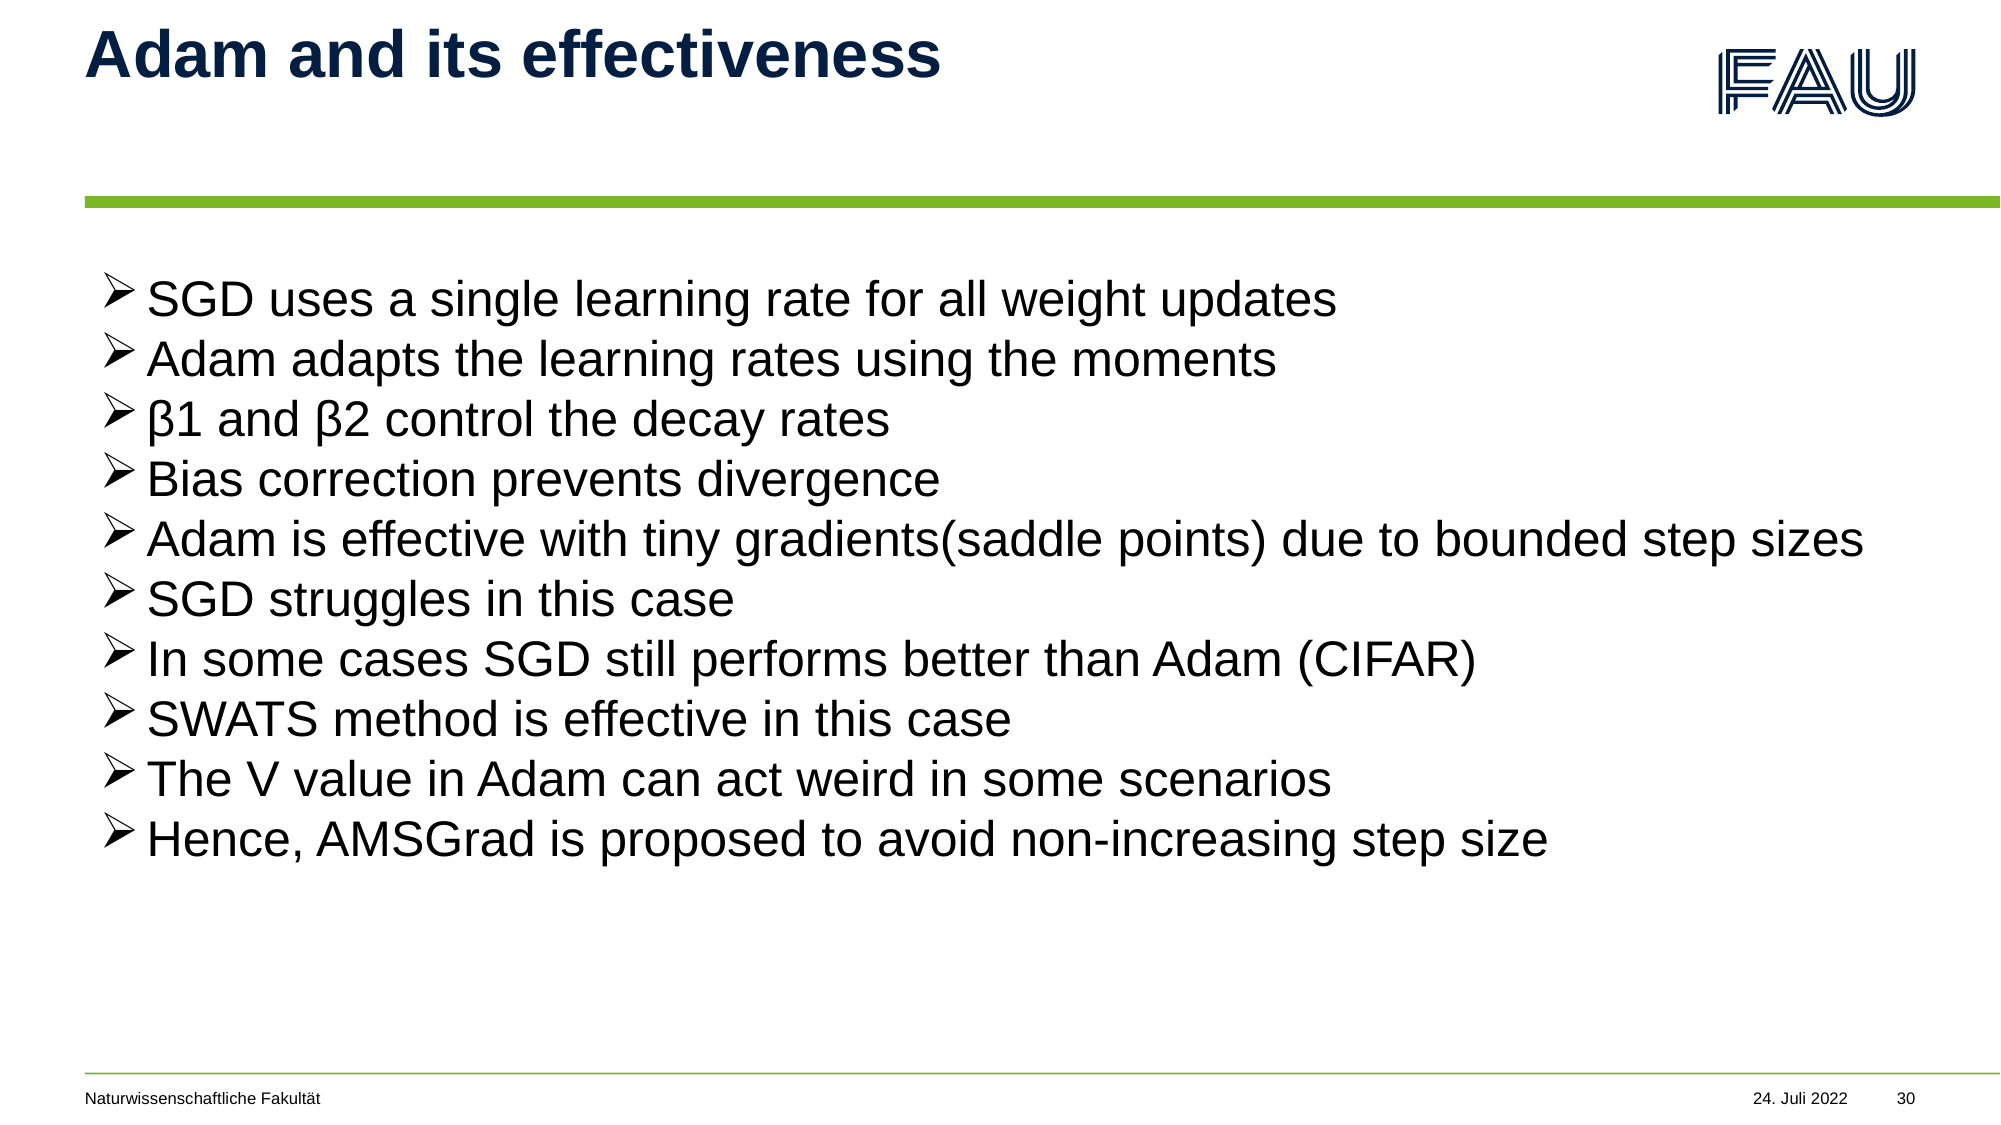

# Adam and its effectiveness

SGD uses a single learning rate for all weight updates
Adam adapts the learning rates using the moments
β1 and β2 control the decay rates
Bias correction prevents divergence
Adam is effective with tiny gradients(saddle points) due to bounded step sizes
SGD struggles in this case
In some cases SGD still performs better than Adam (CIFAR)
SWATS method is effective in this case
The V value in Adam can act weird in some scenarios
Hence, AMSGrad is proposed to avoid non-increasing step size
Naturwissenschaftliche Fakultät
24. Juli 2022
30